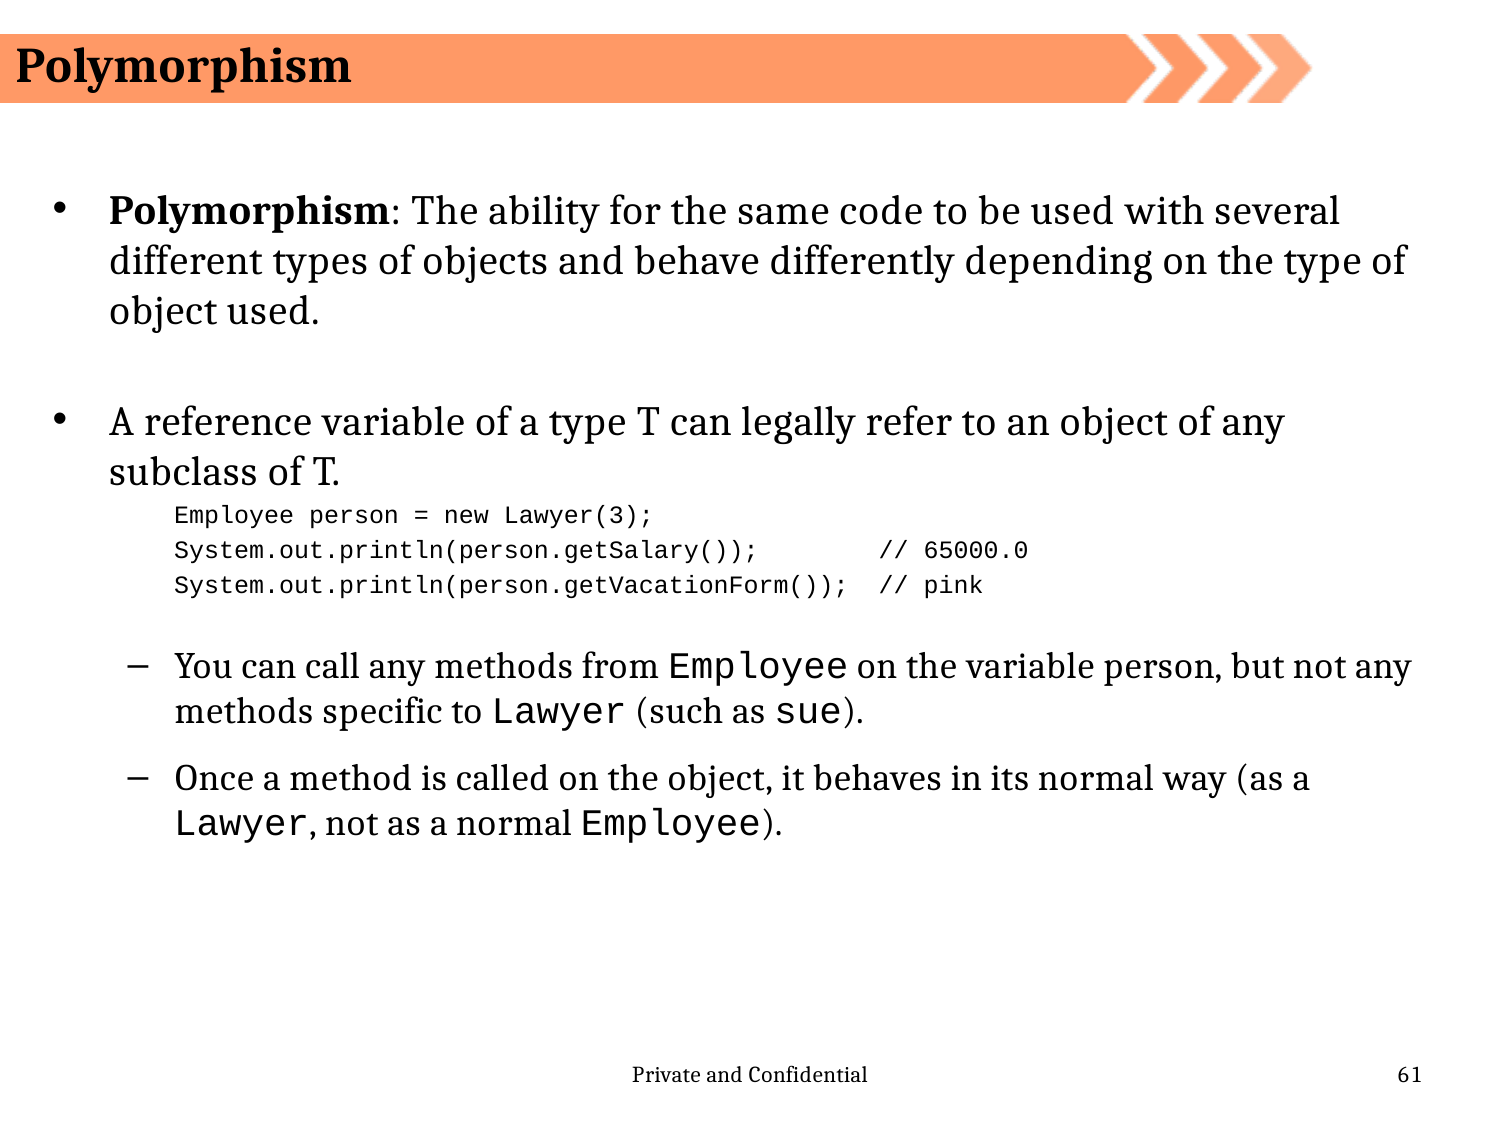

Polymorphism
Polymorphism: The ability for the same code to be used with several different types of objects and behave differently depending on the type of object used.

A reference variable of a type T can legally refer to an object of any subclass of T.
	Employee person = new Lawyer(3);
	System.out.println(person.getSalary());        // 65000.0
	System.out.println(person.getVacationForm());  // pink

You can call any methods from Employee on the variable person, but not any methods specific to Lawyer (such as sue).

Once a method is called on the object, it behaves in its normal way (as a Lawyer, not as a normal Employee).